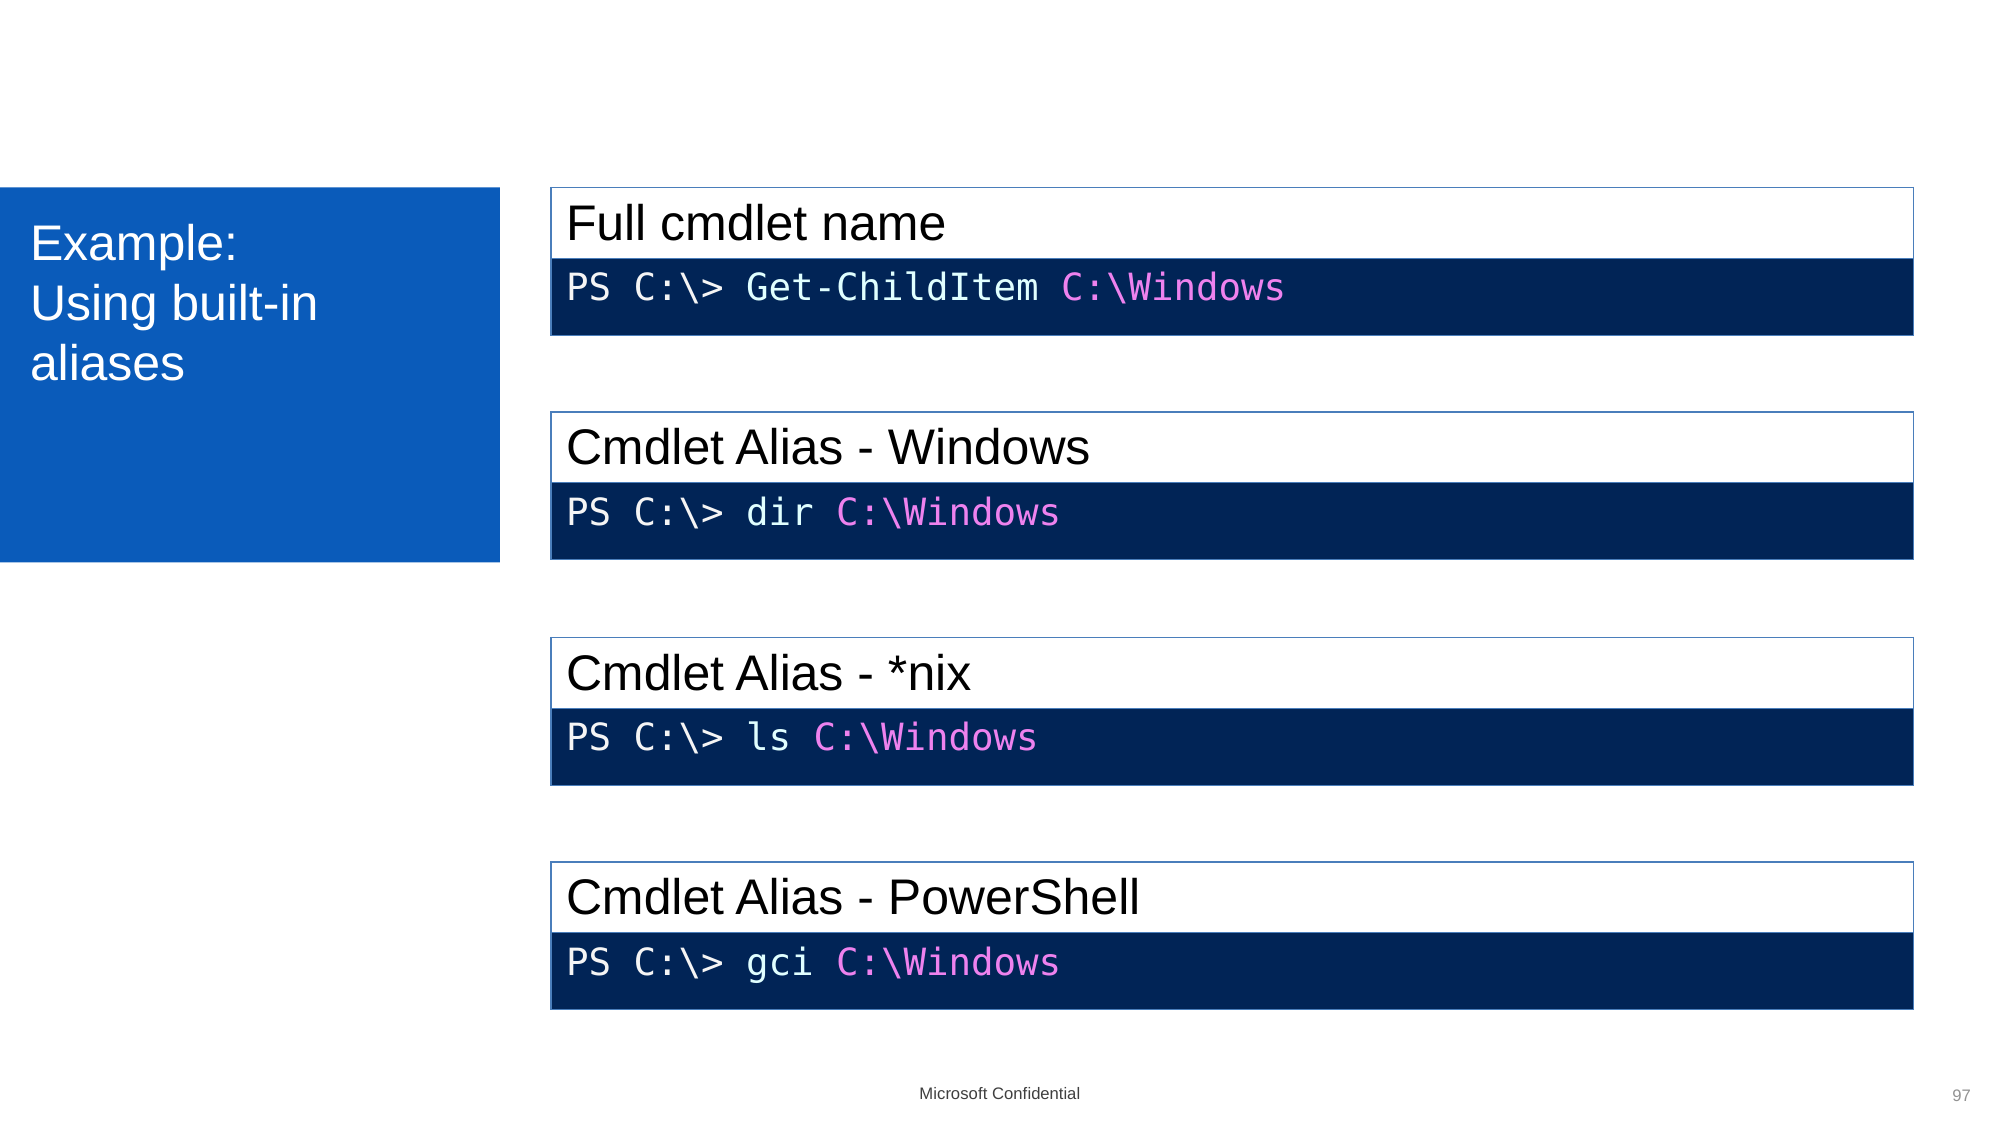

# Example: Using built-in aliases
| Full cmdlet name |
| --- |
| PS C:\> Get-ChildItem C:\Windows |
| Cmdlet Alias - Windows |
| --- |
| PS C:\> dir C:\Windows |
| Cmdlet Alias - \*nix |
| --- |
| PS C:\> ls C:\Windows |
| Cmdlet Alias - PowerShell |
| --- |
| PS C:\> gci C:\Windows |
97